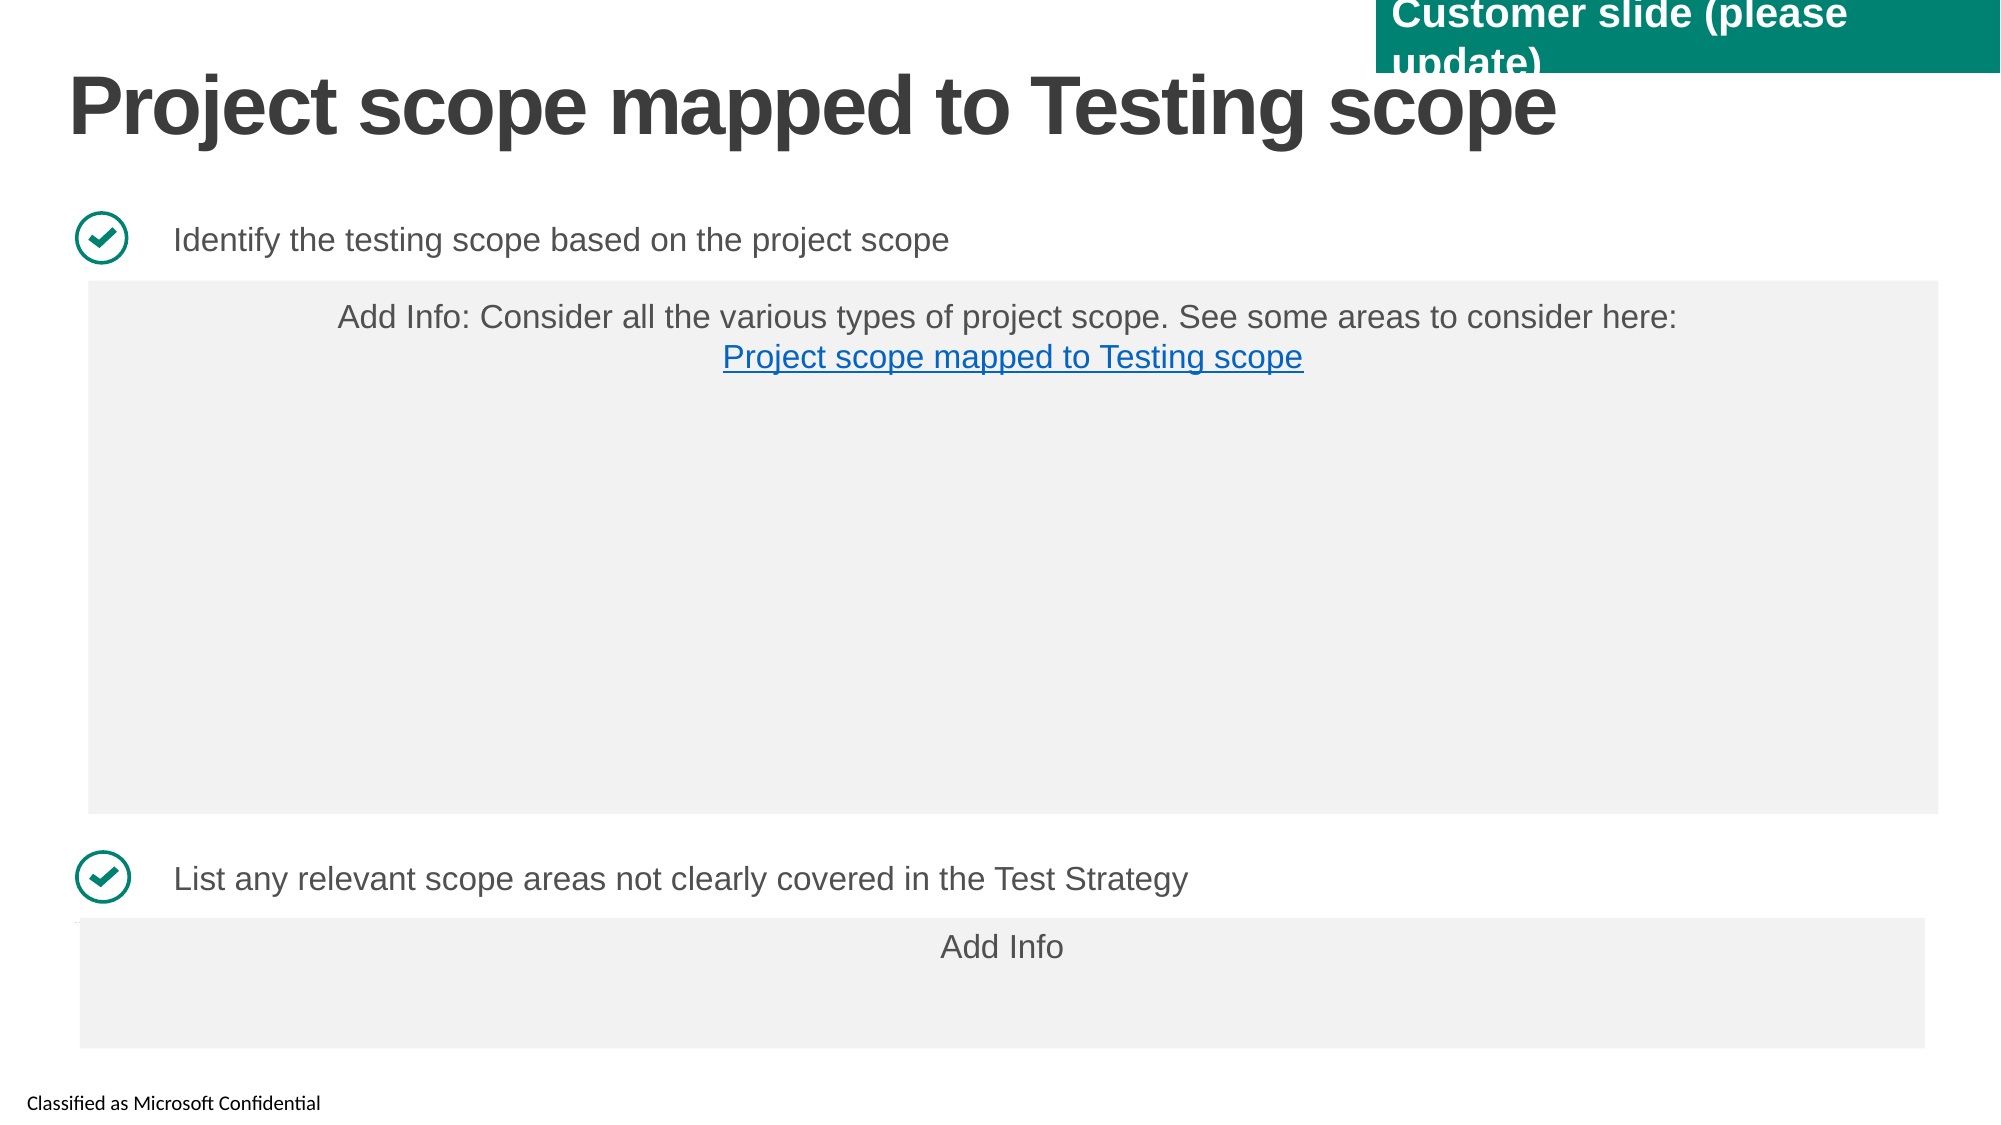

Customer slide (please update)
# Project scope mapped to Testing scope
Identify the testing scope based on the project scope

Add Info: Consider all the various types of project scope. See some areas to consider here: Project scope mapped to Testing scope
List any relevant scope areas not clearly covered in the Test Strategy

Add Info